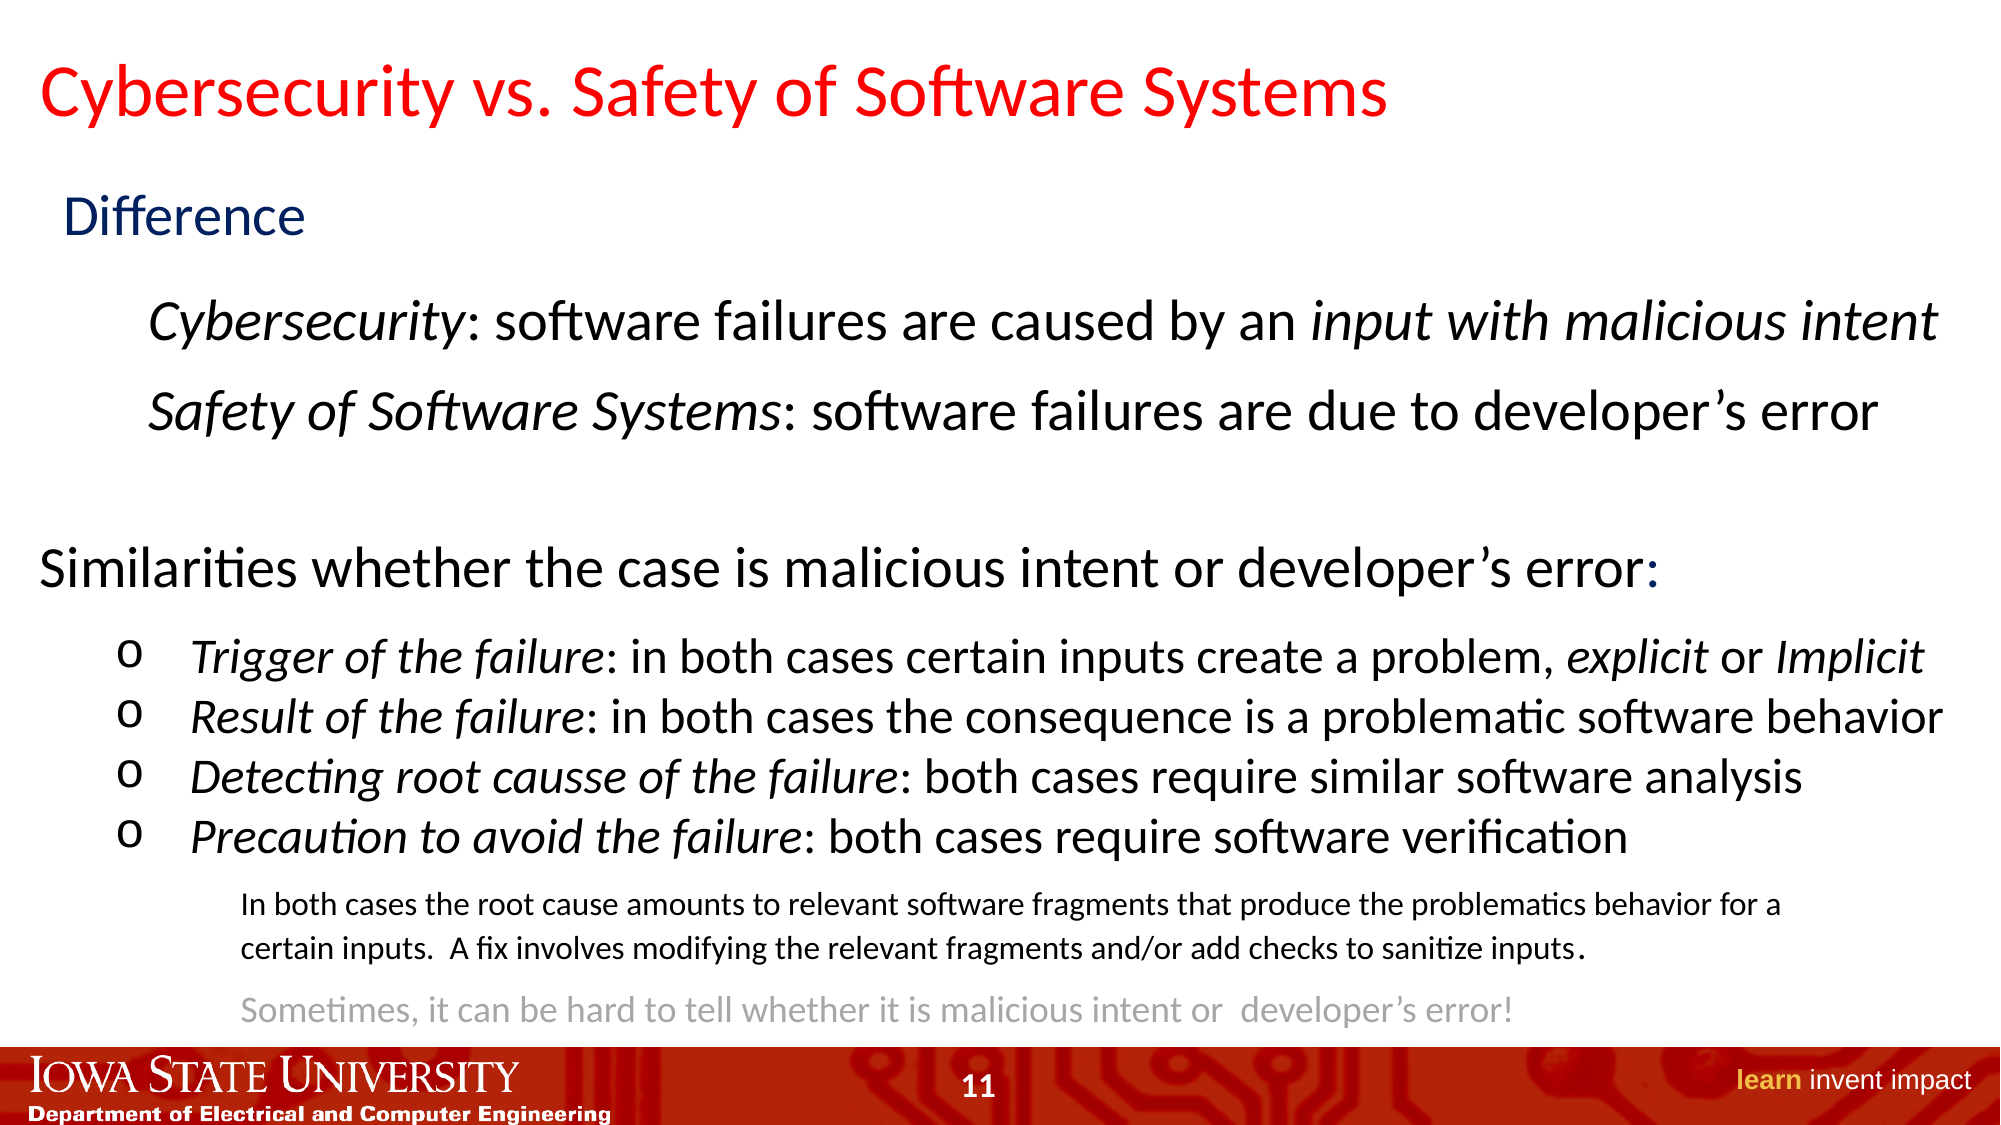

# Cybersecurity vs. Safety of Software Systems
Difference
Cybersecurity: software failures are caused by an input with malicious intent

Safety of Software Systems: software failures are due to developer’s error
Similarities whether the case is malicious intent or developer’s error:

Trigger of the failure: in both cases certain inputs create a problem, explicit or Implicit
Result of the failure: in both cases the consequence is a problematic software behavior
Detecting root causse of the failure: both cases require similar software analysis
Precaution to avoid the failure: both cases require software verification
In both cases the root cause amounts to relevant software fragments that produce the problematics behavior for a certain inputs.  A fix involves modifying the relevant fragments and/or add checks to sanitize inputs.
Sometimes, it can be hard to tell whether it is malicious intent or  developer’s error!
11